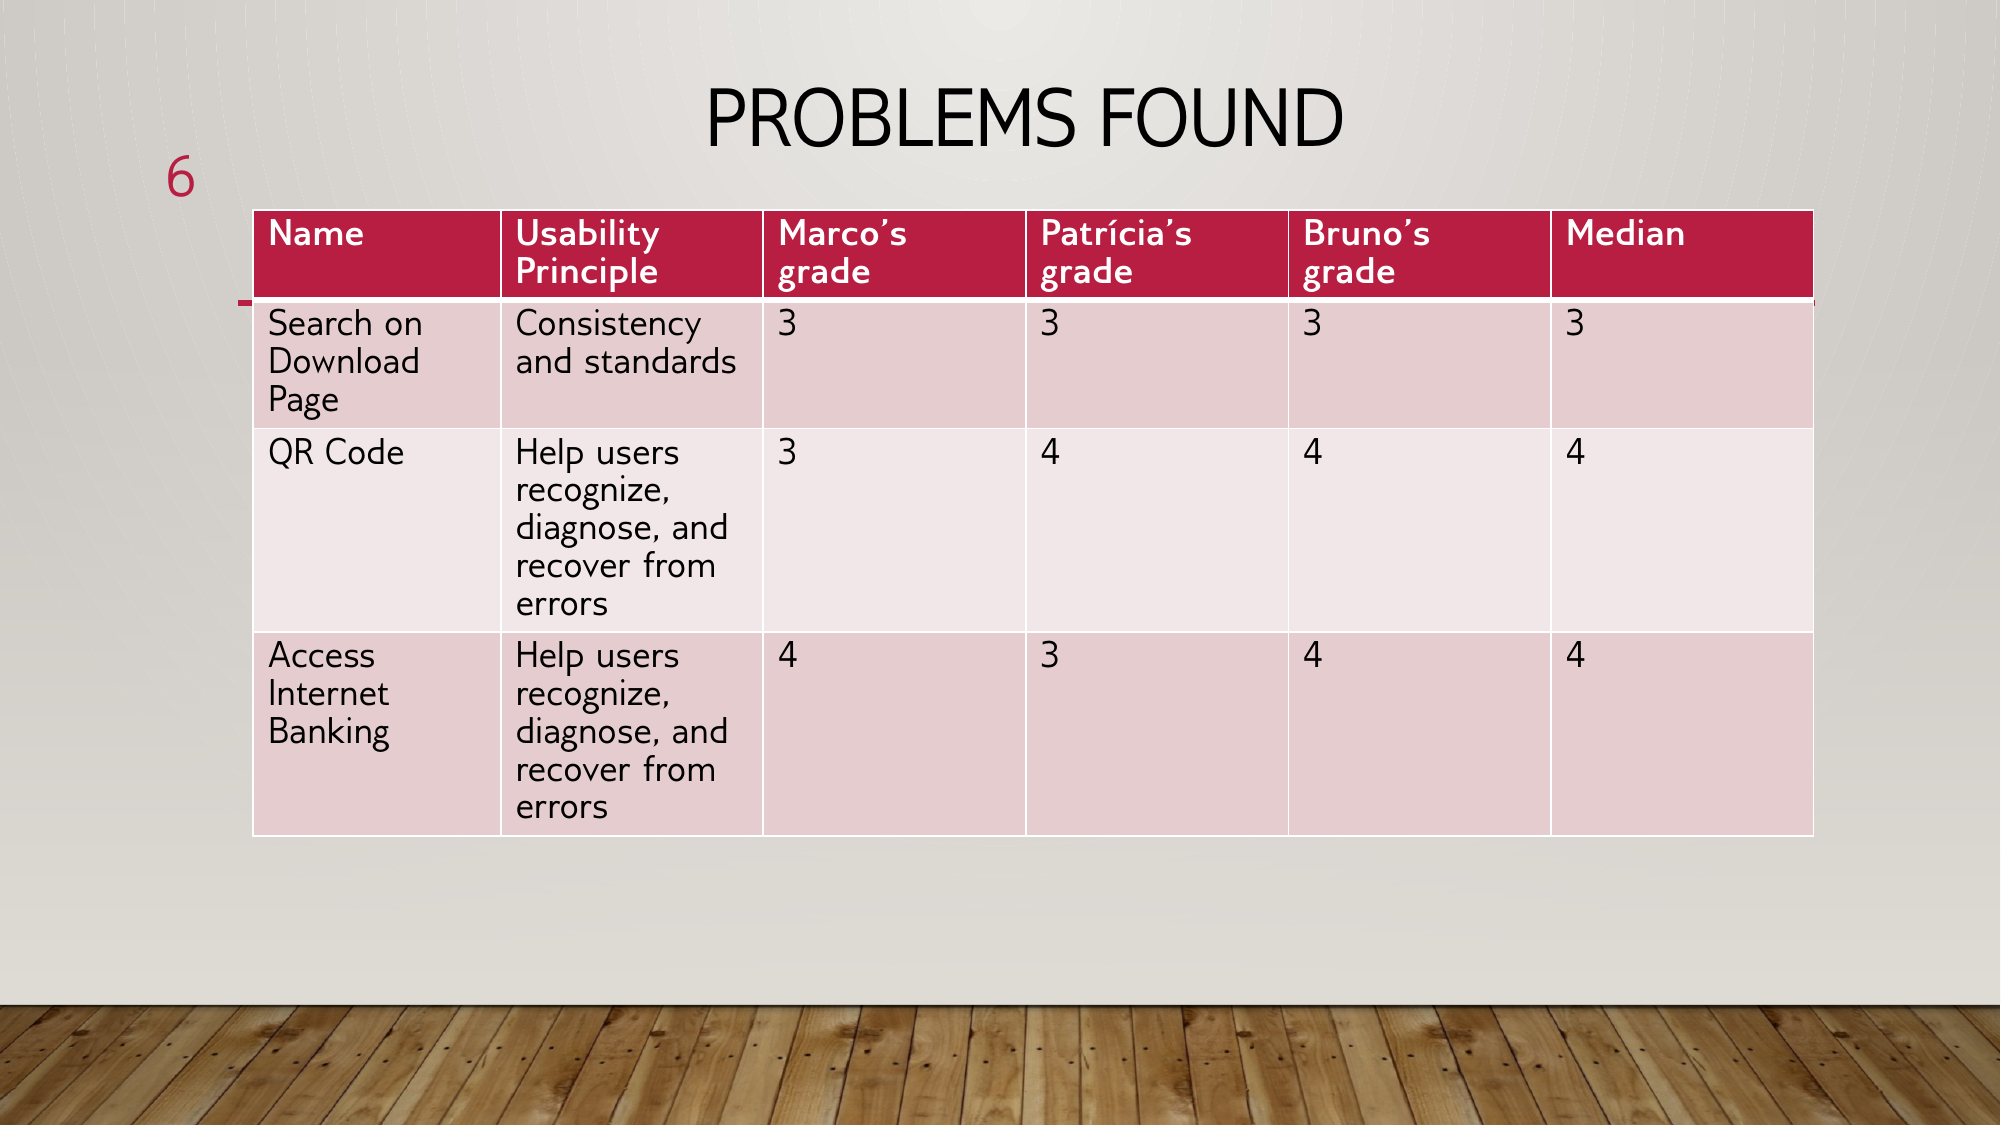

# Problems found
6
| Name | Usability Principle | Marco’s grade | Patrícia’s grade | Bruno’s grade | Median |
| --- | --- | --- | --- | --- | --- |
| Search on Download Page | Consistency and standards | 3 | 3 | 3 | 3 |
| QR Code | Help users recognize, diagnose, and recover from errors | 3 | 4 | 4 | 4 |
| Access Internet Banking | Help users recognize, diagnose, and recover from errors | 4 | 3 | 4 | 4 |